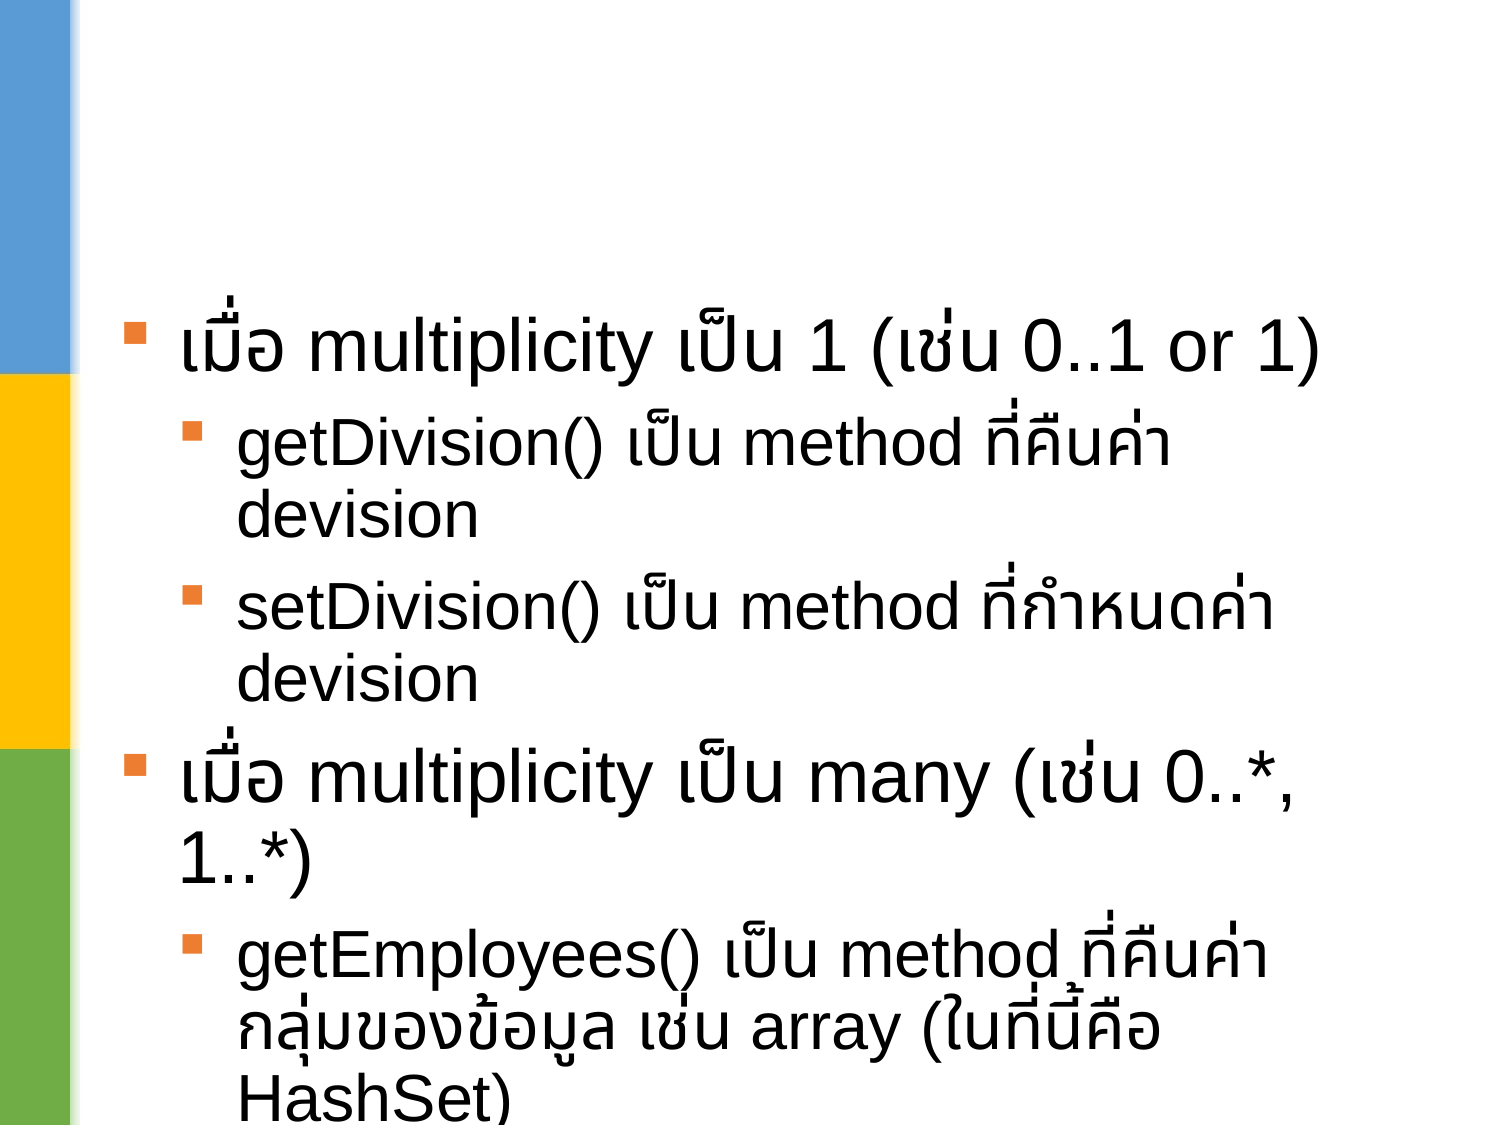

#
เมื่อ multiplicity เป็น 1 (เช่น 0..1 or 1)
getDivision() เป็น method ที่คืนค่า devision
setDivision() เป็น method ที่กำหนดค่า devision
เมื่อ multiplicity เป็น many (เช่น 0..*, 1..*)
getEmployees() เป็น method ที่คืนค่า กลุ่มของข้อมูล เช่น array (ในที่นี้คือ HashSet)